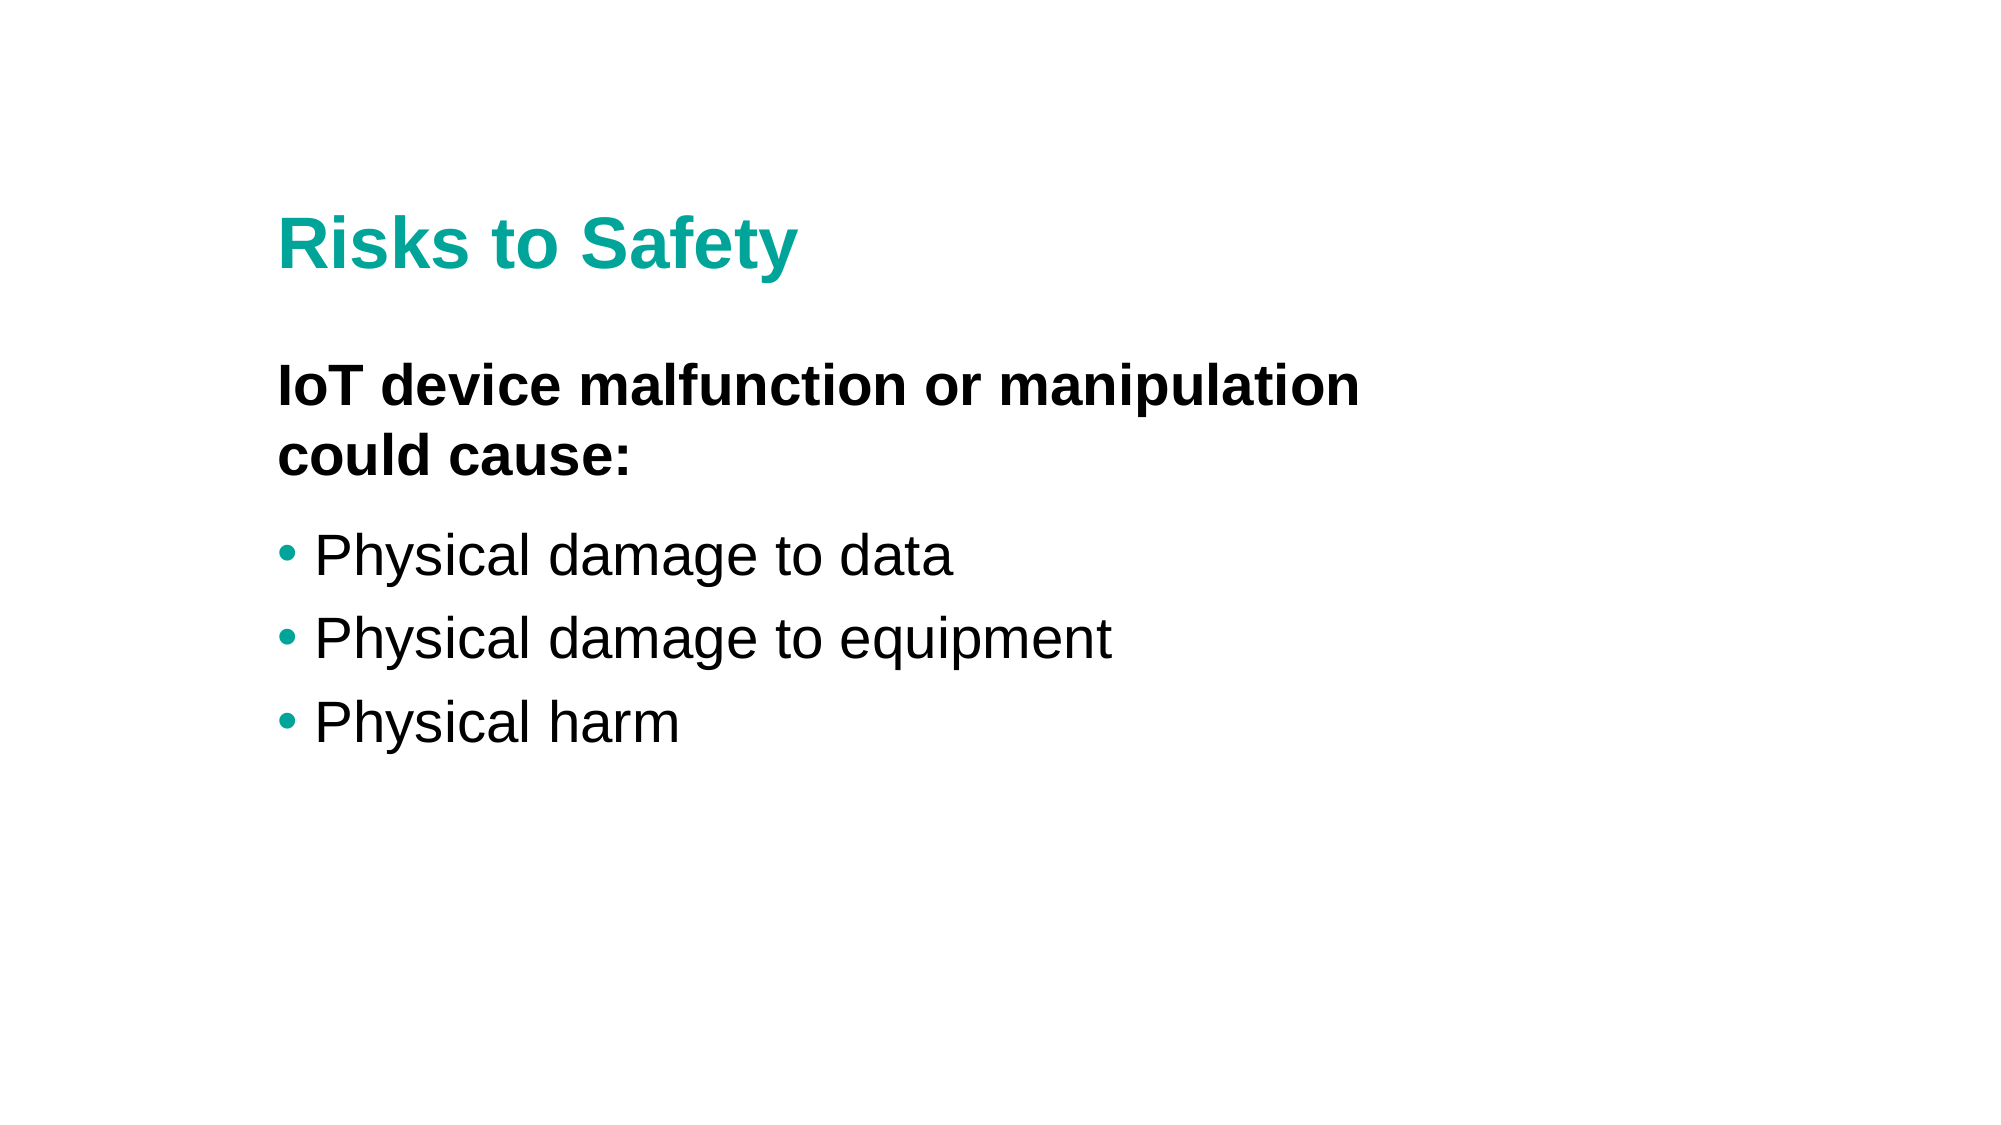

# Risks to Safety
IoT device malfunction or manipulation
could cause:
Physical damage to data
Physical damage to equipment
Physical harm
20